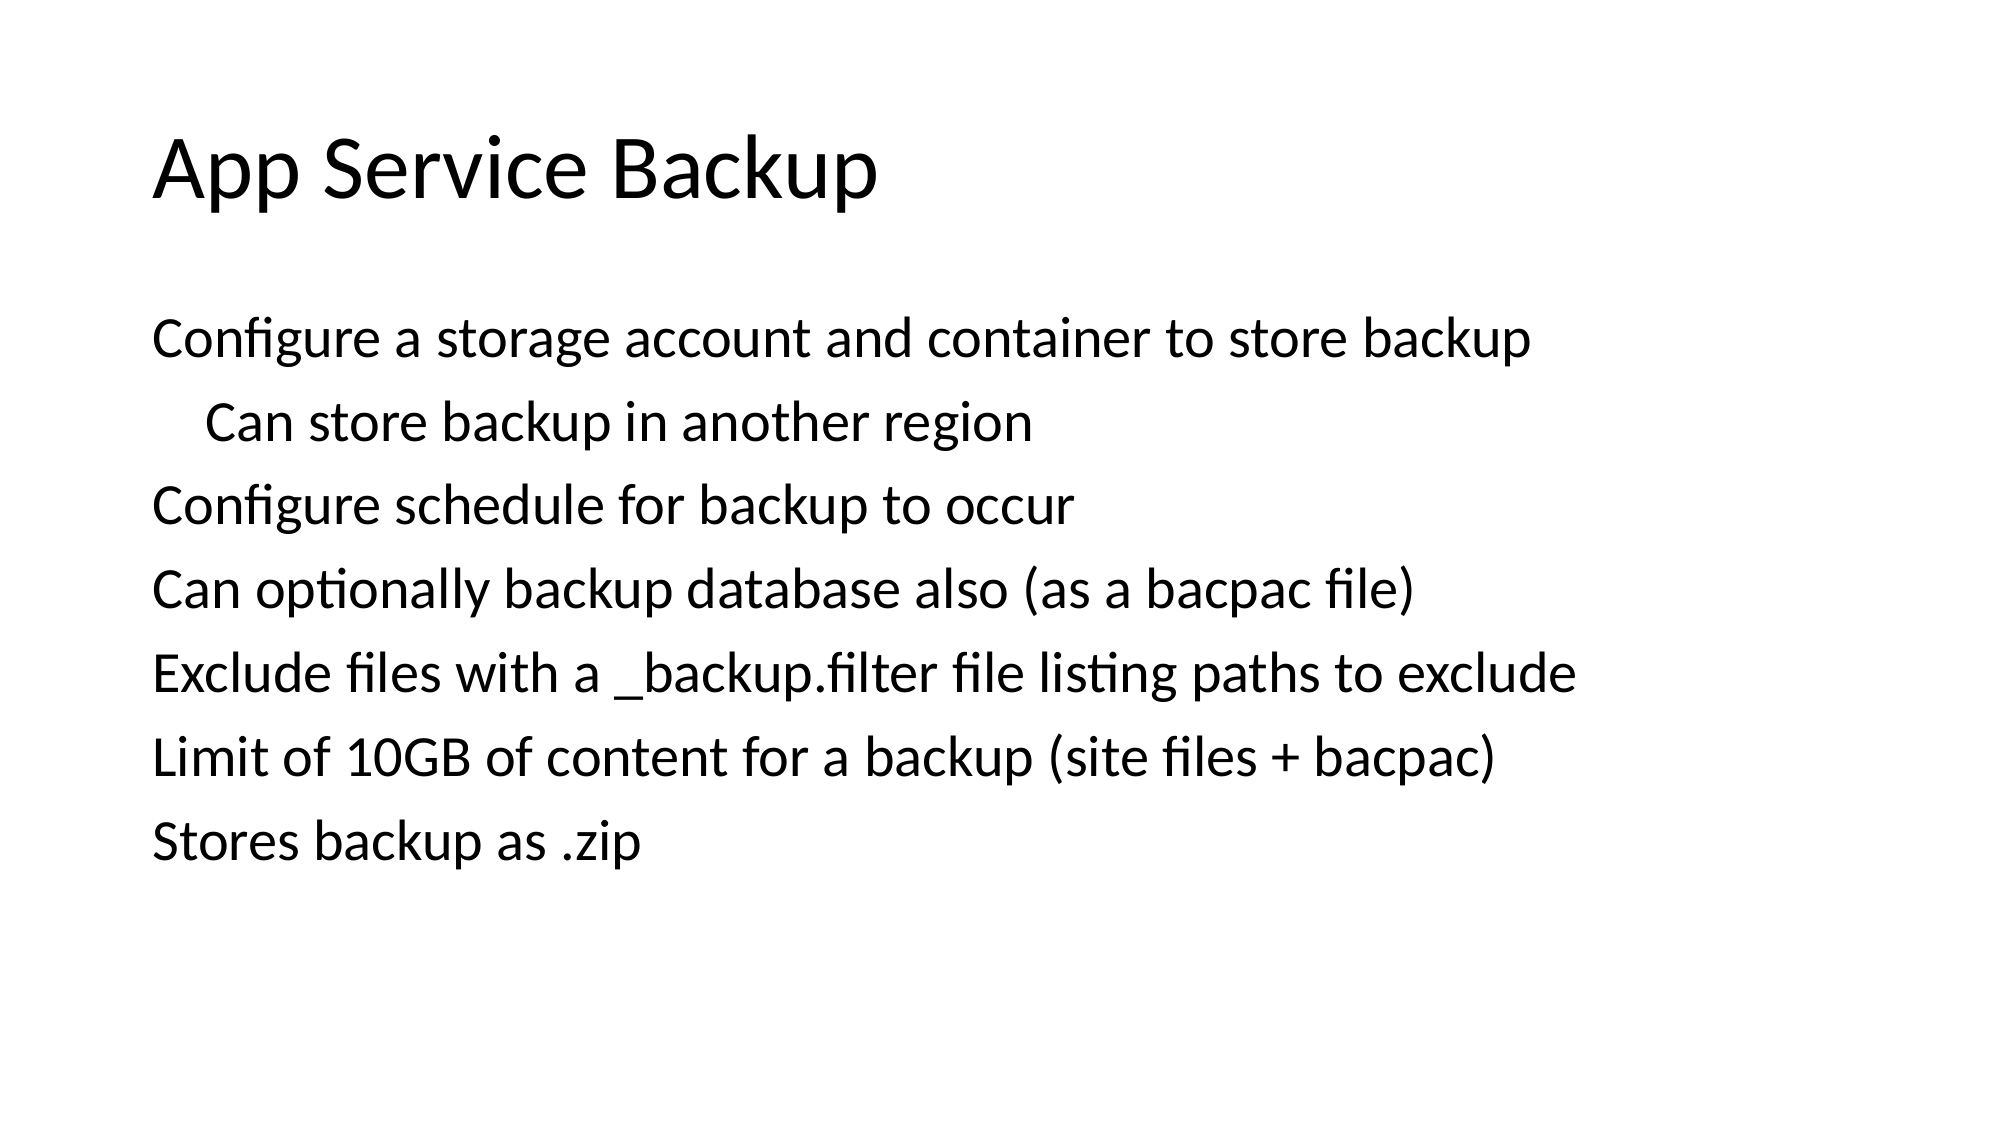

# App Service Backup
Configure a storage account and container to store backup
    Can store backup in another region
Configure schedule for backup to occur
Can optionally backup database also (as a bacpac file)
Exclude files with a _backup.filter file listing paths to exclude
Limit of 10GB of content for a backup (site files + bacpac)
Stores backup as .zip